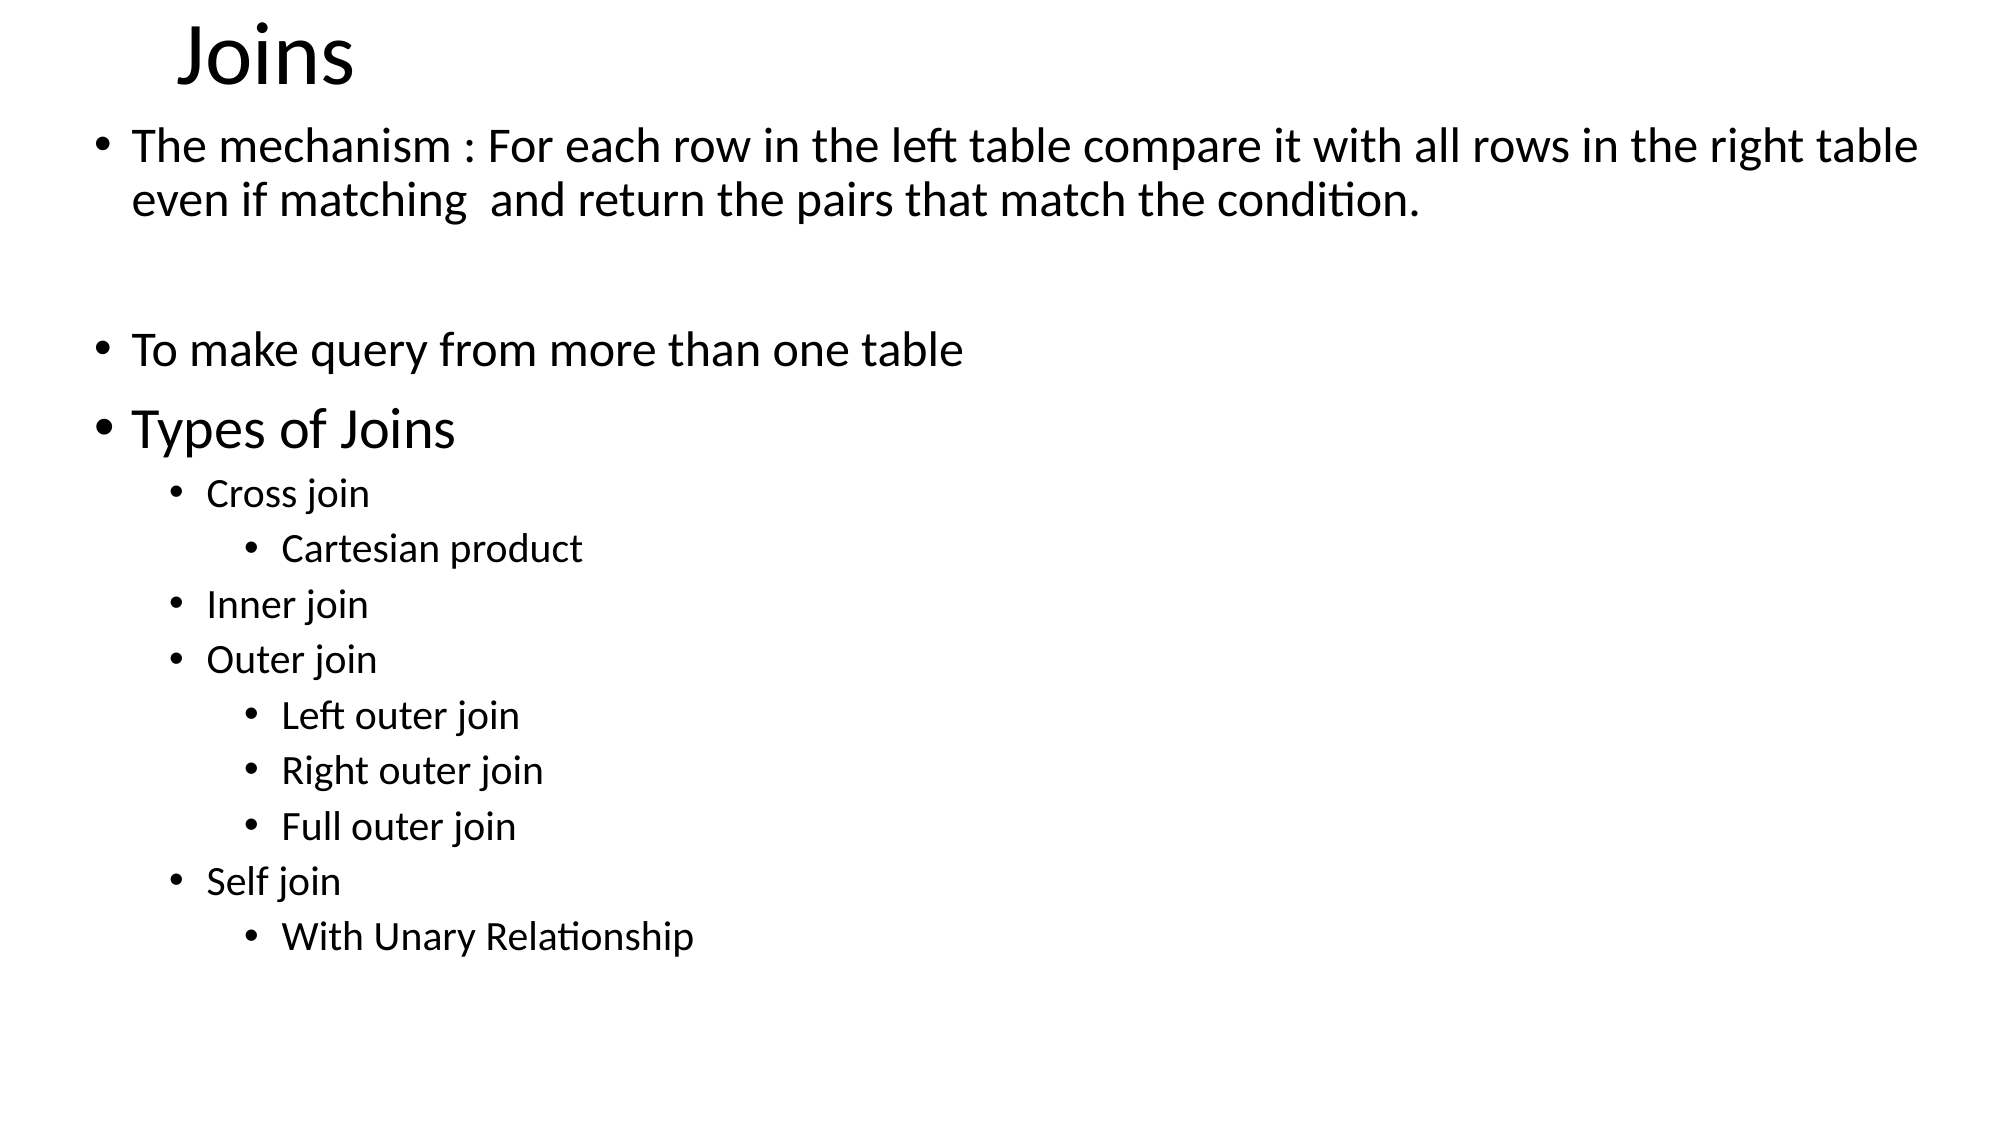

# Joins
The mechanism : For each row in the left table compare it with all rows in the right table even if matching  and return the pairs that match the condition.

To make query from more than one table
Types of Joins
Cross join
Cartesian product
Inner join
Outer join
Left outer join
Right outer join
Full outer join
Self join
With Unary Relationship